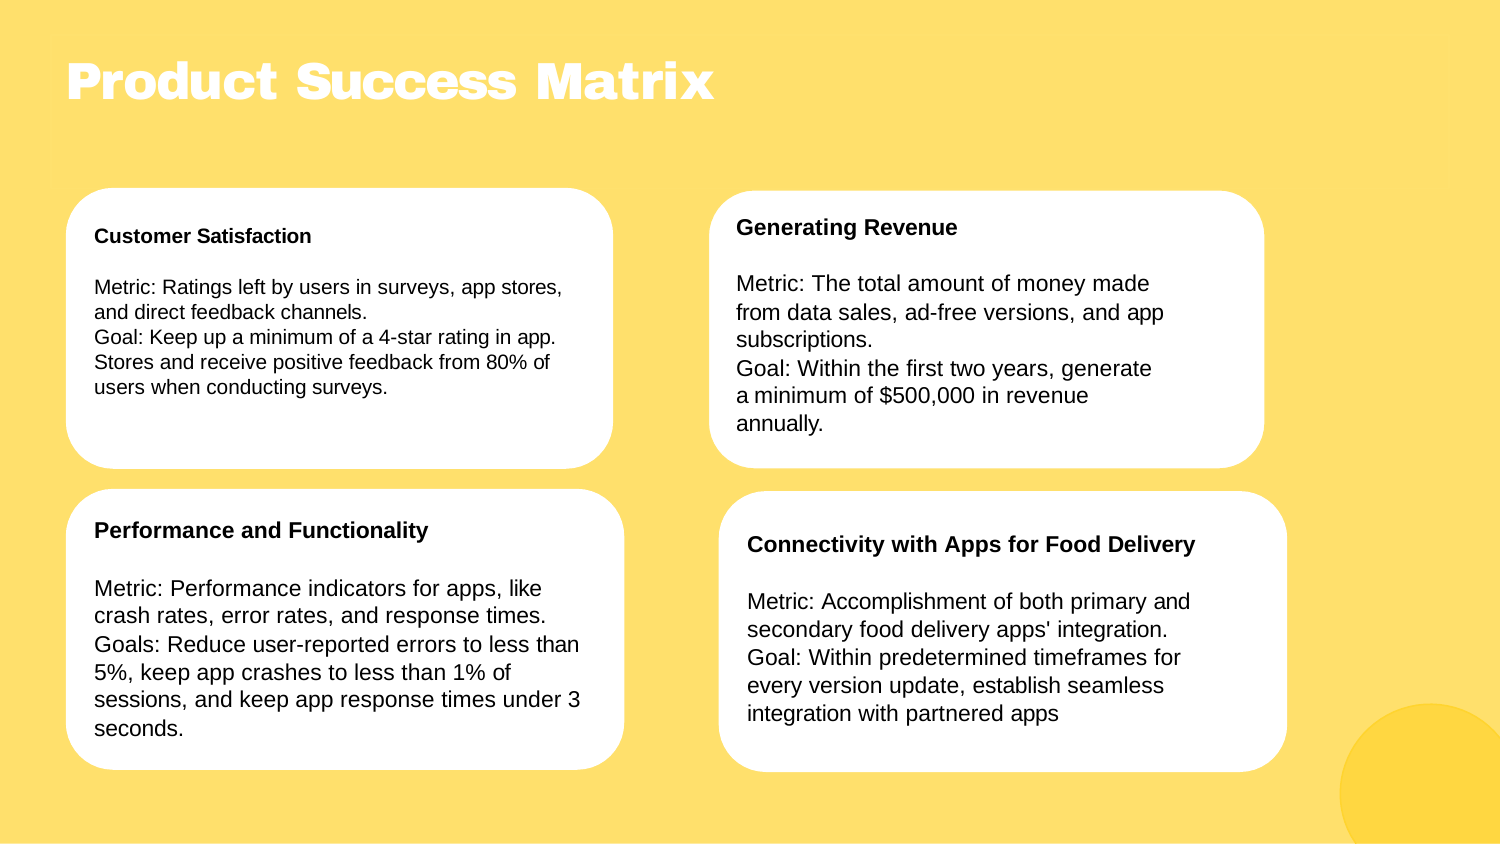

# Product Success Matrix

Generating Revenue
Customer Satisfaction

Metric: Ratings left by users in surveys, app stores, and direct feedback channels.
Goal: Keep up a minimum of a 4-star rating in app. Stores and receive positive feedback from 80% of users when conducting surveys.
Metric: The total amount of money made from data sales, ad-free versions, and app subscriptions.
Goal: Within the first two years, generate a minimum of $500,000 in revenue annually.

Performance and Functionality

Metric: Performance indicators for apps, like crash rates, error rates, and response times. Goals: Reduce user-reported errors to less than 5%, keep app crashes to less than 1% of sessions, and keep app response times under 3 seconds.
Connectivity with Apps for Food Delivery

Metric: Accomplishment of both primary and secondary food delivery apps' integration.
Goal: Within predetermined timeframes for every version update, establish seamless integration with partnered apps